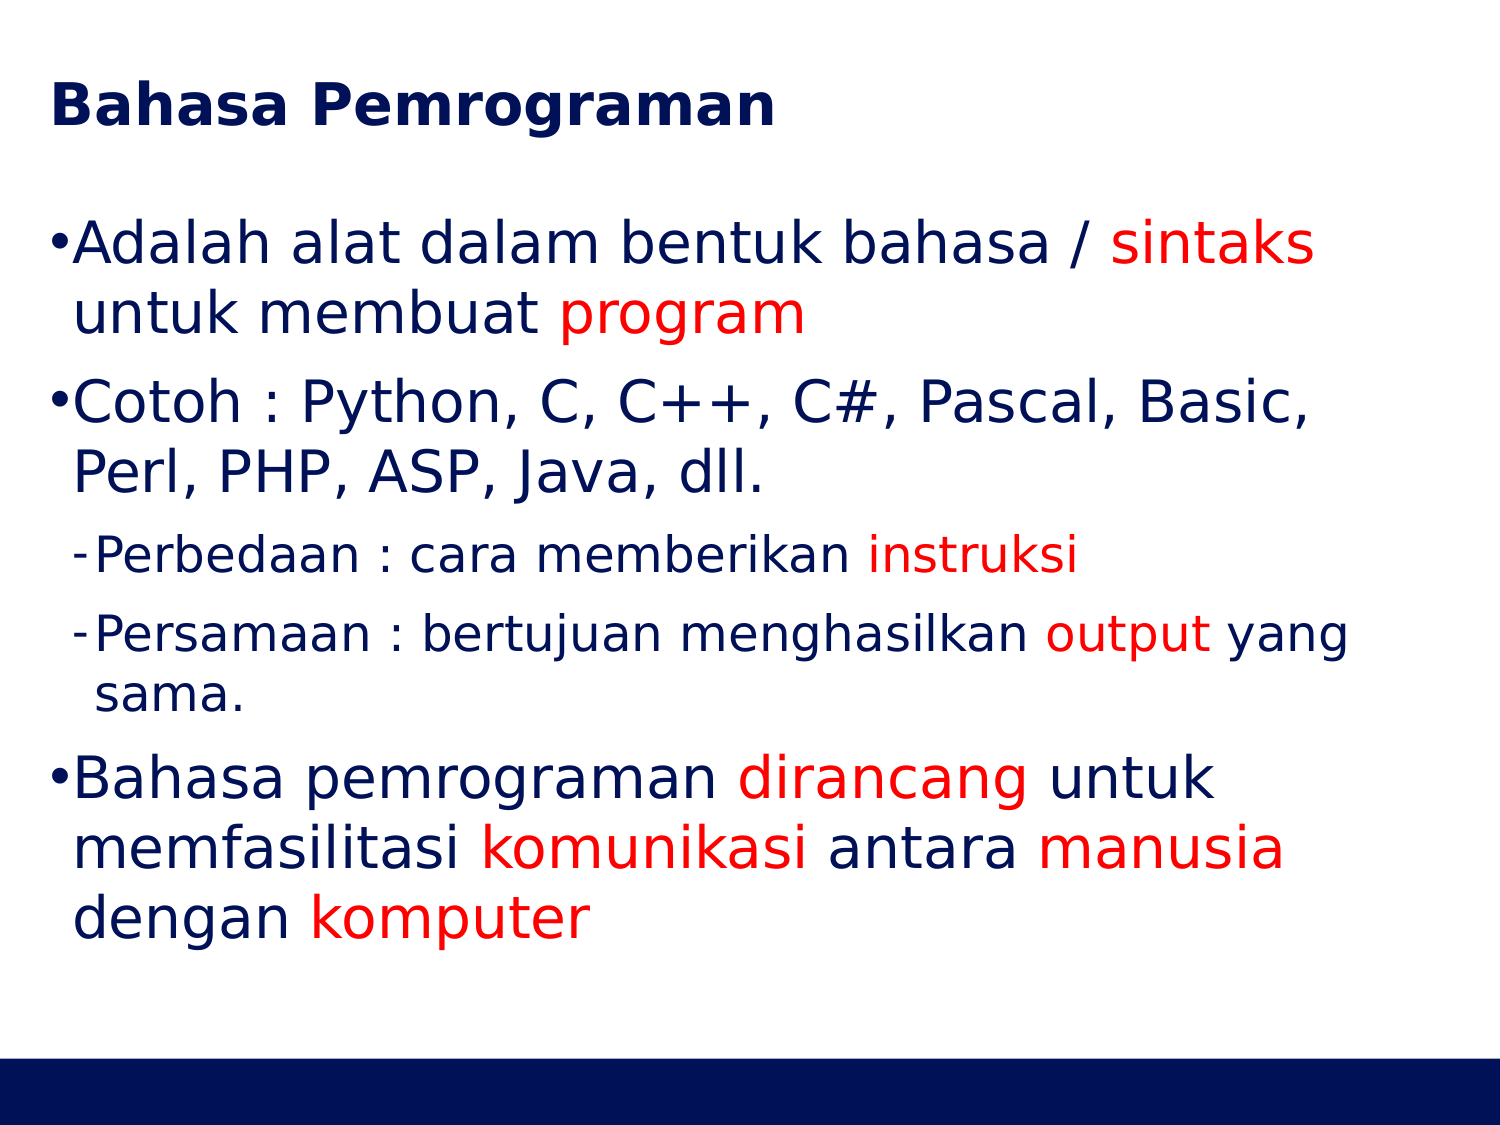

# Bahasa Pemrograman
Adalah alat dalam bentuk bahasa / sintaks untuk membuat program
Cotoh : Python, C, C++, C#, Pascal, Basic, Perl, PHP, ASP, Java, dll.
Perbedaan : cara memberikan instruksi
Persamaan : bertujuan menghasilkan output yang sama.
Bahasa pemrograman dirancang untuk memfasilitasi komunikasi antara manusia dengan komputer